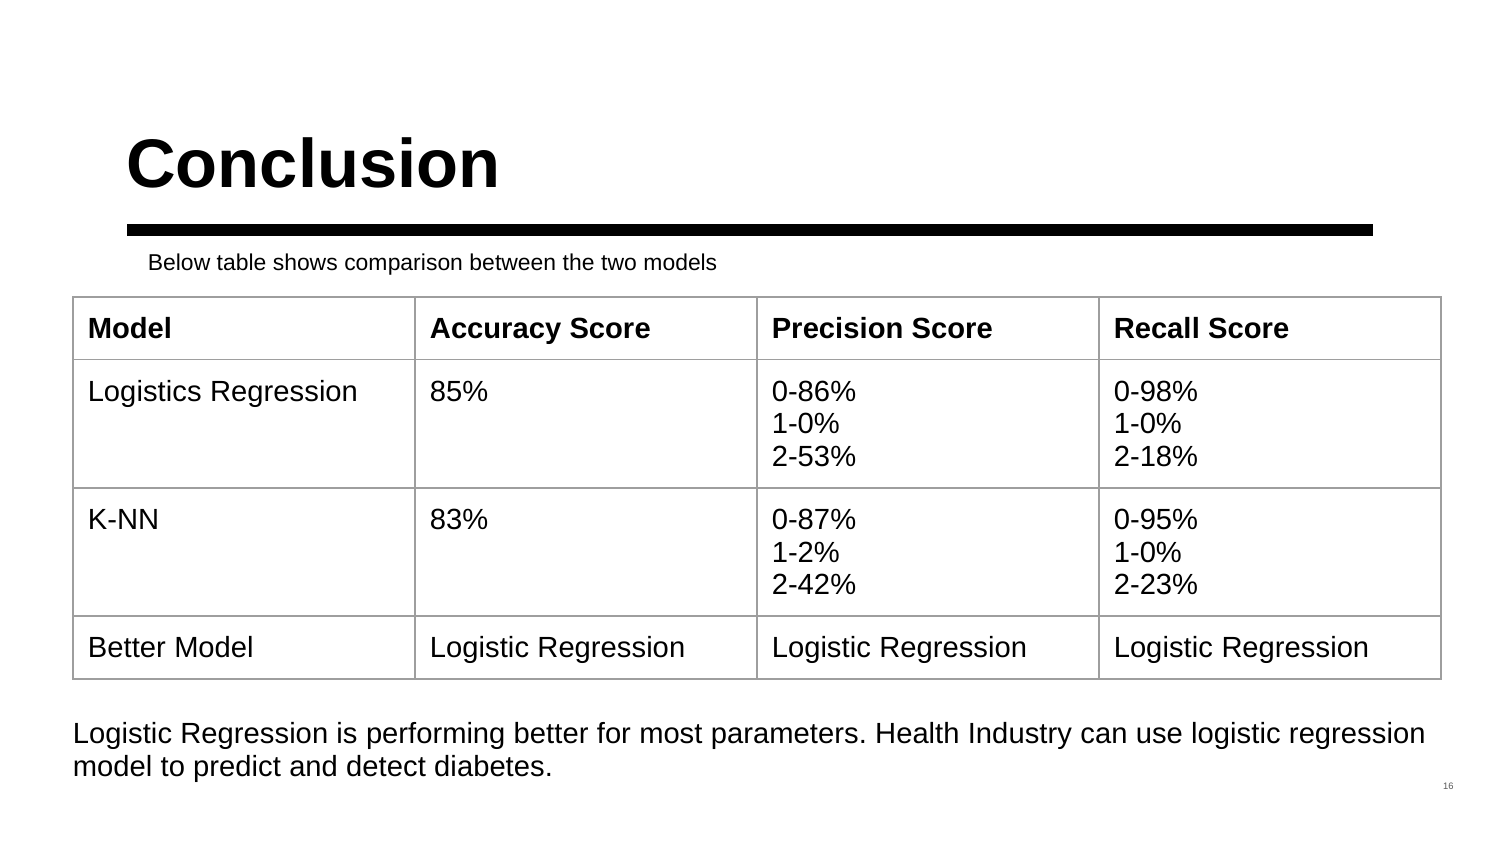

# Conclusion
Below table shows comparison between the two models
| Model | Accuracy Score | Precision Score | Recall Score |
| --- | --- | --- | --- |
| Logistics Regression | 85% | 0-86% 1-0% 2-53% | 0-98% 1-0% 2-18% |
| K-NN | 83% | 0-87% 1-2% 2-42% | 0-95% 1-0% 2-23% |
| Better Model | Logistic Regression | Logistic Regression | Logistic Regression |
Logistic Regression is performing better for most parameters. Health Industry can use logistic regression model to predict and detect diabetes.
16